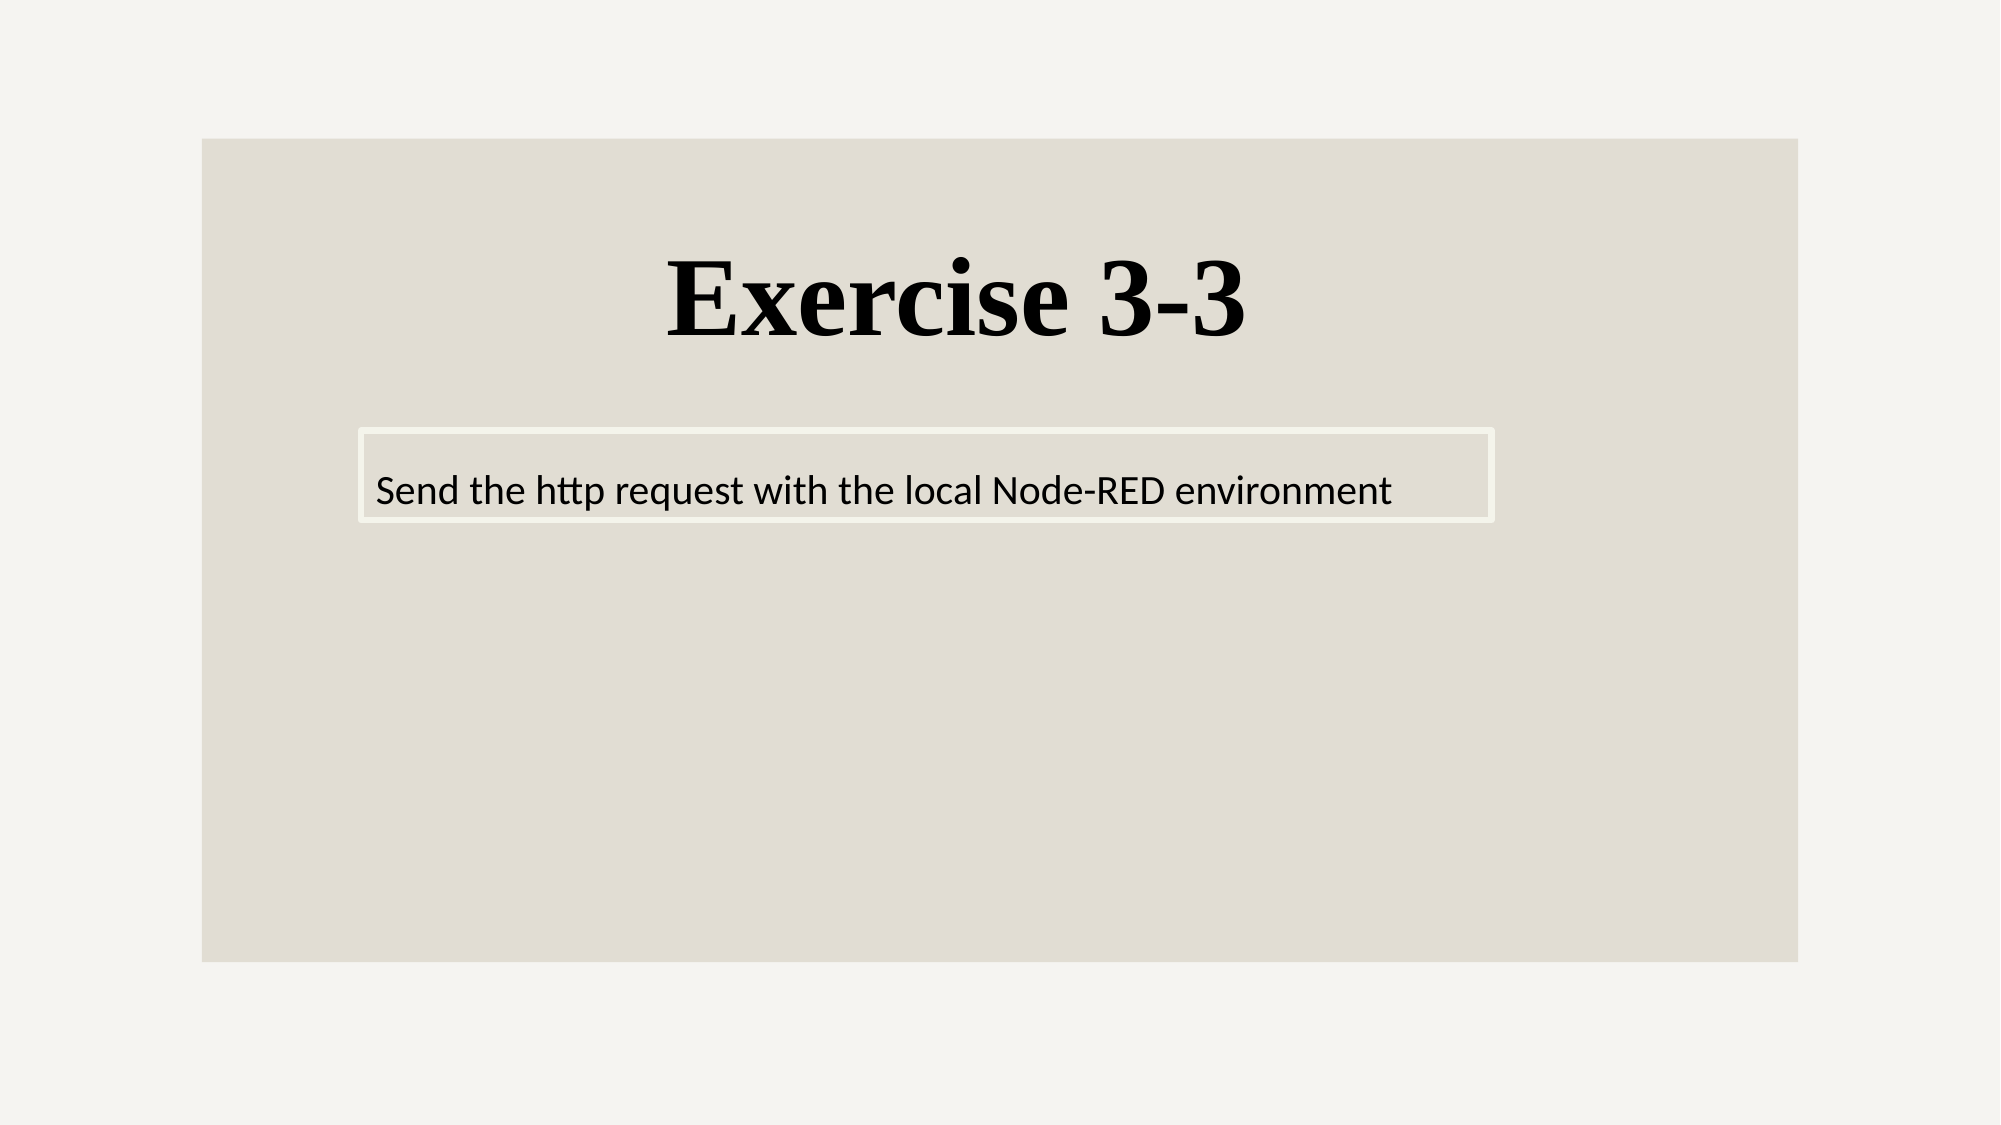

Exercise 3-3
Send the http request with the local Node-RED environment